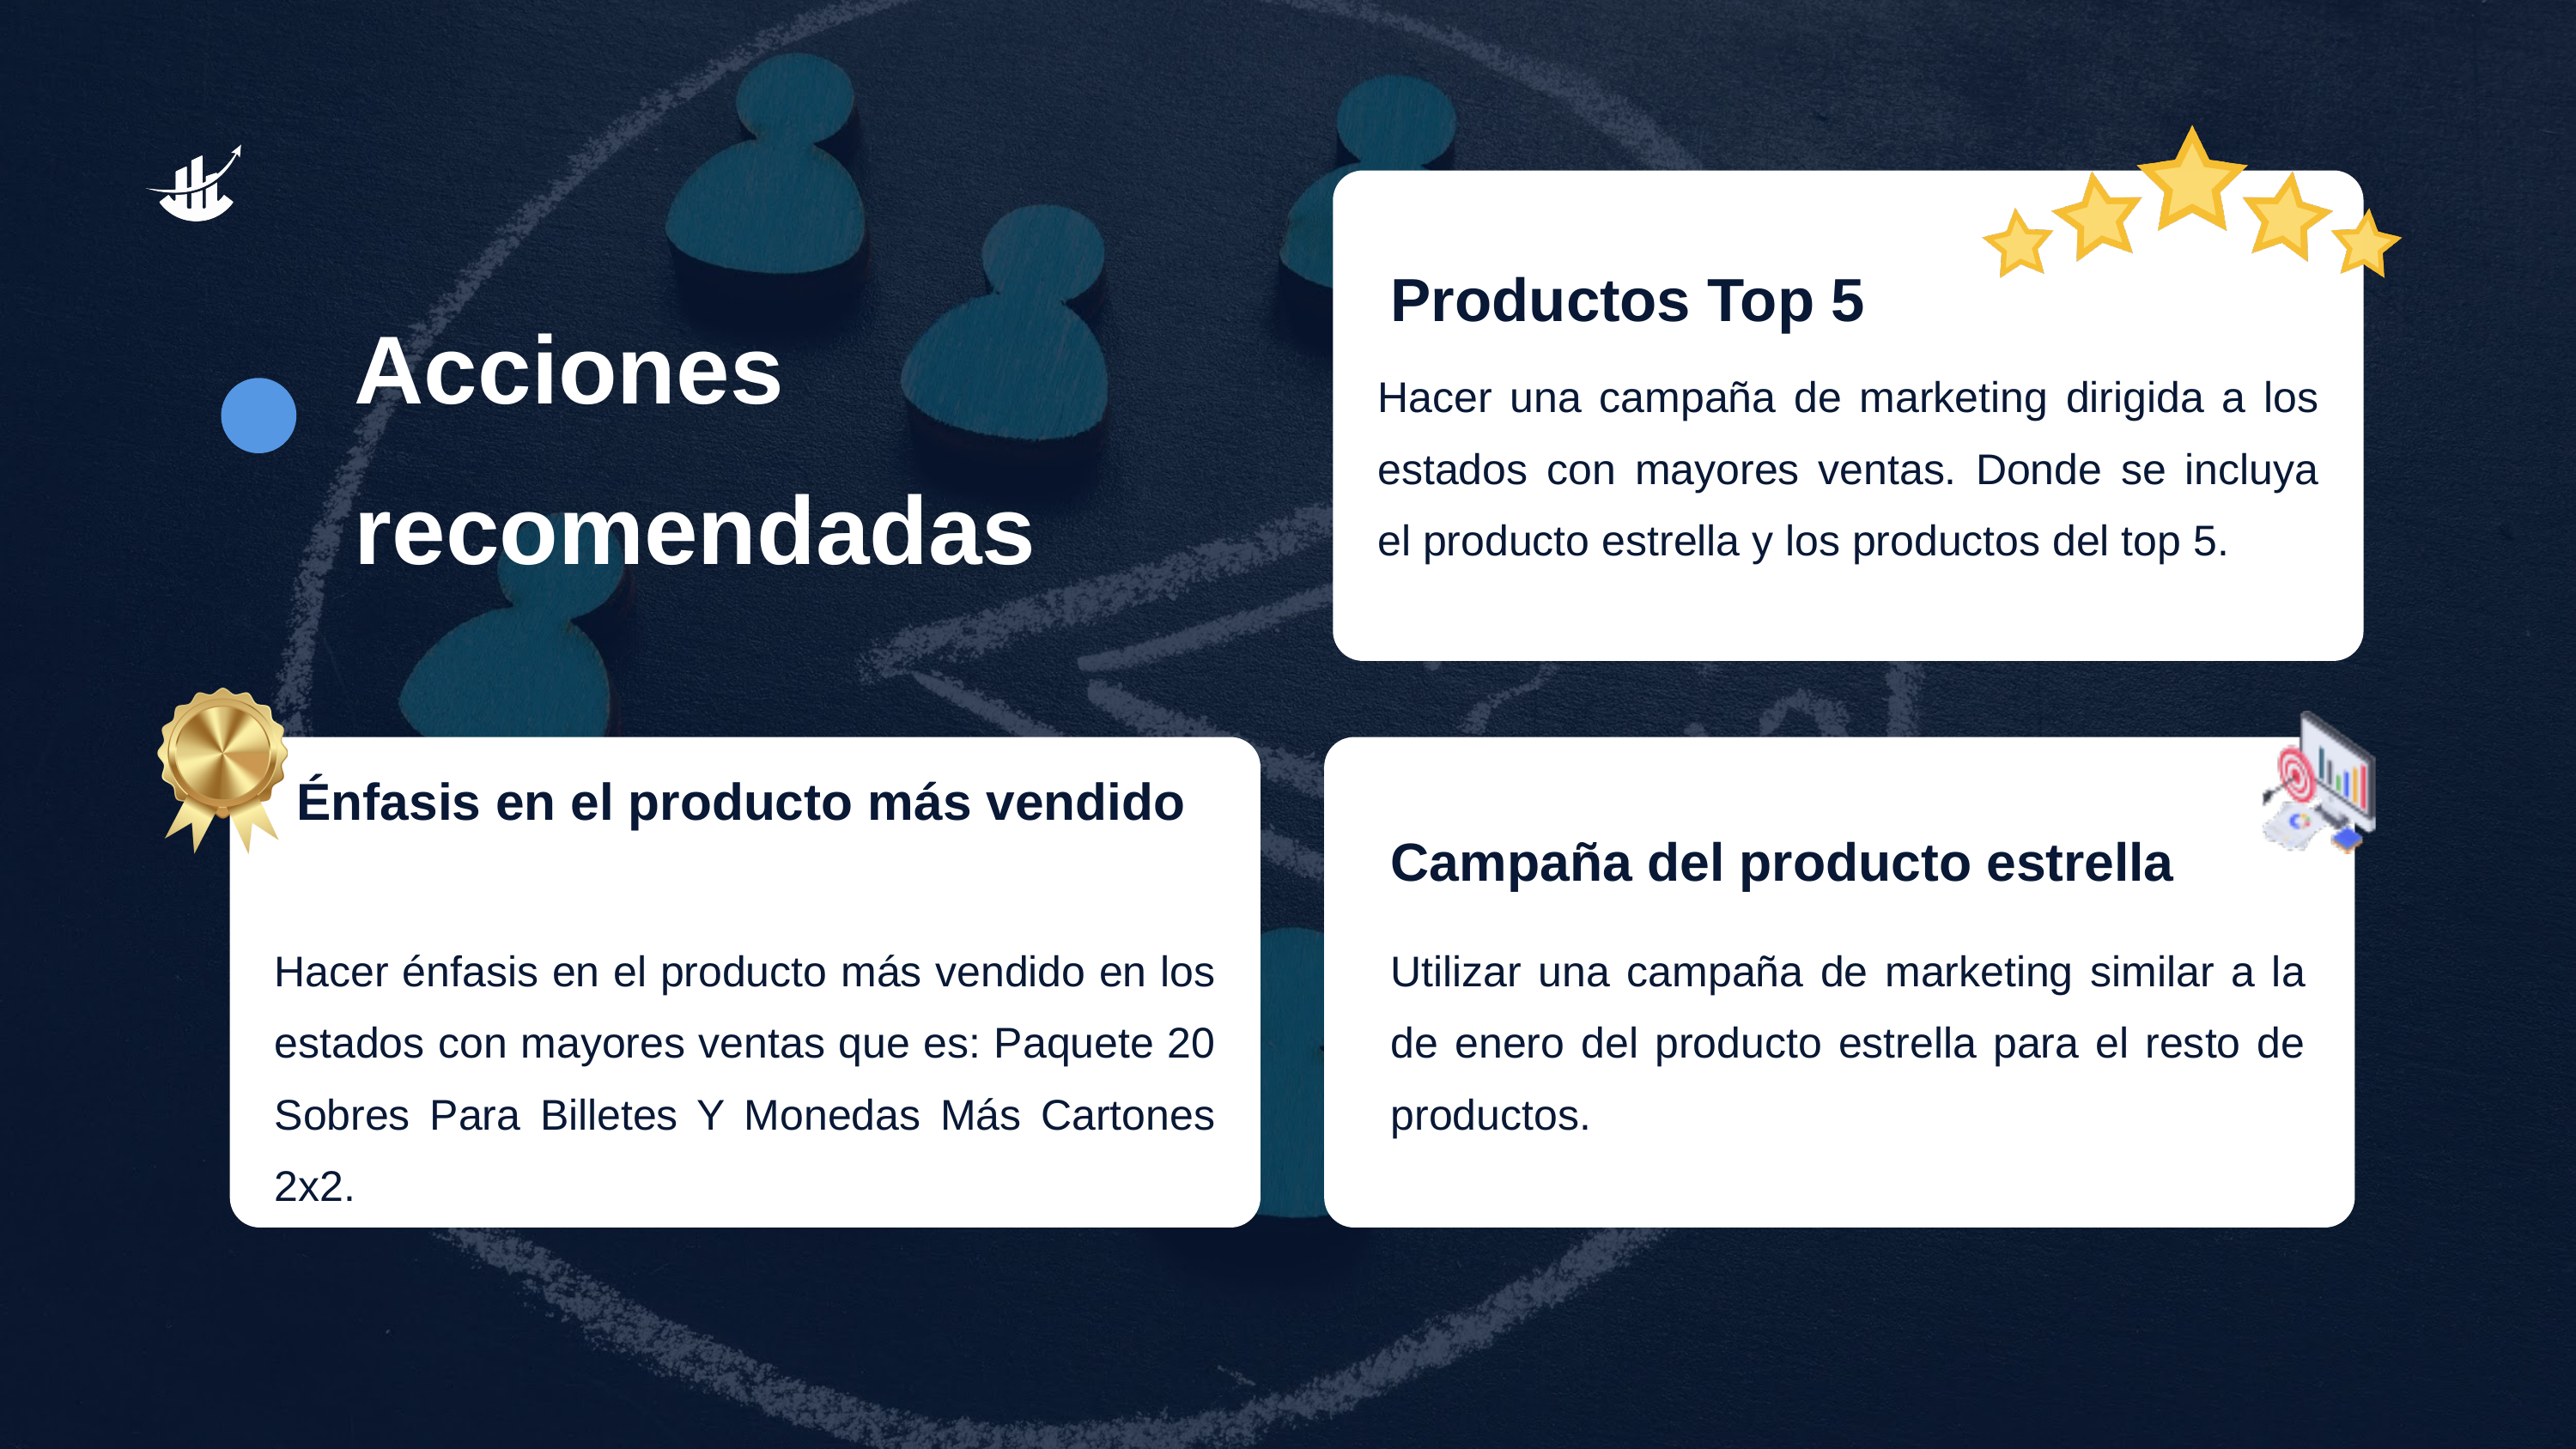

Productos Top 5
Acciones recomendadas
Hacer una campaña de marketing dirigida a los estados con mayores ventas. Donde se incluya el producto estrella y los productos del top 5.

Énfasis en el producto más vendido
Campaña del producto estrella
Hacer énfasis en el producto más vendido en los estados con mayores ventas que es: Paquete 20 Sobres Para Billetes Y Monedas Más Cartones 2x2.
Utilizar una campaña de marketing similar a la de enero del producto estrella para el resto de productos.